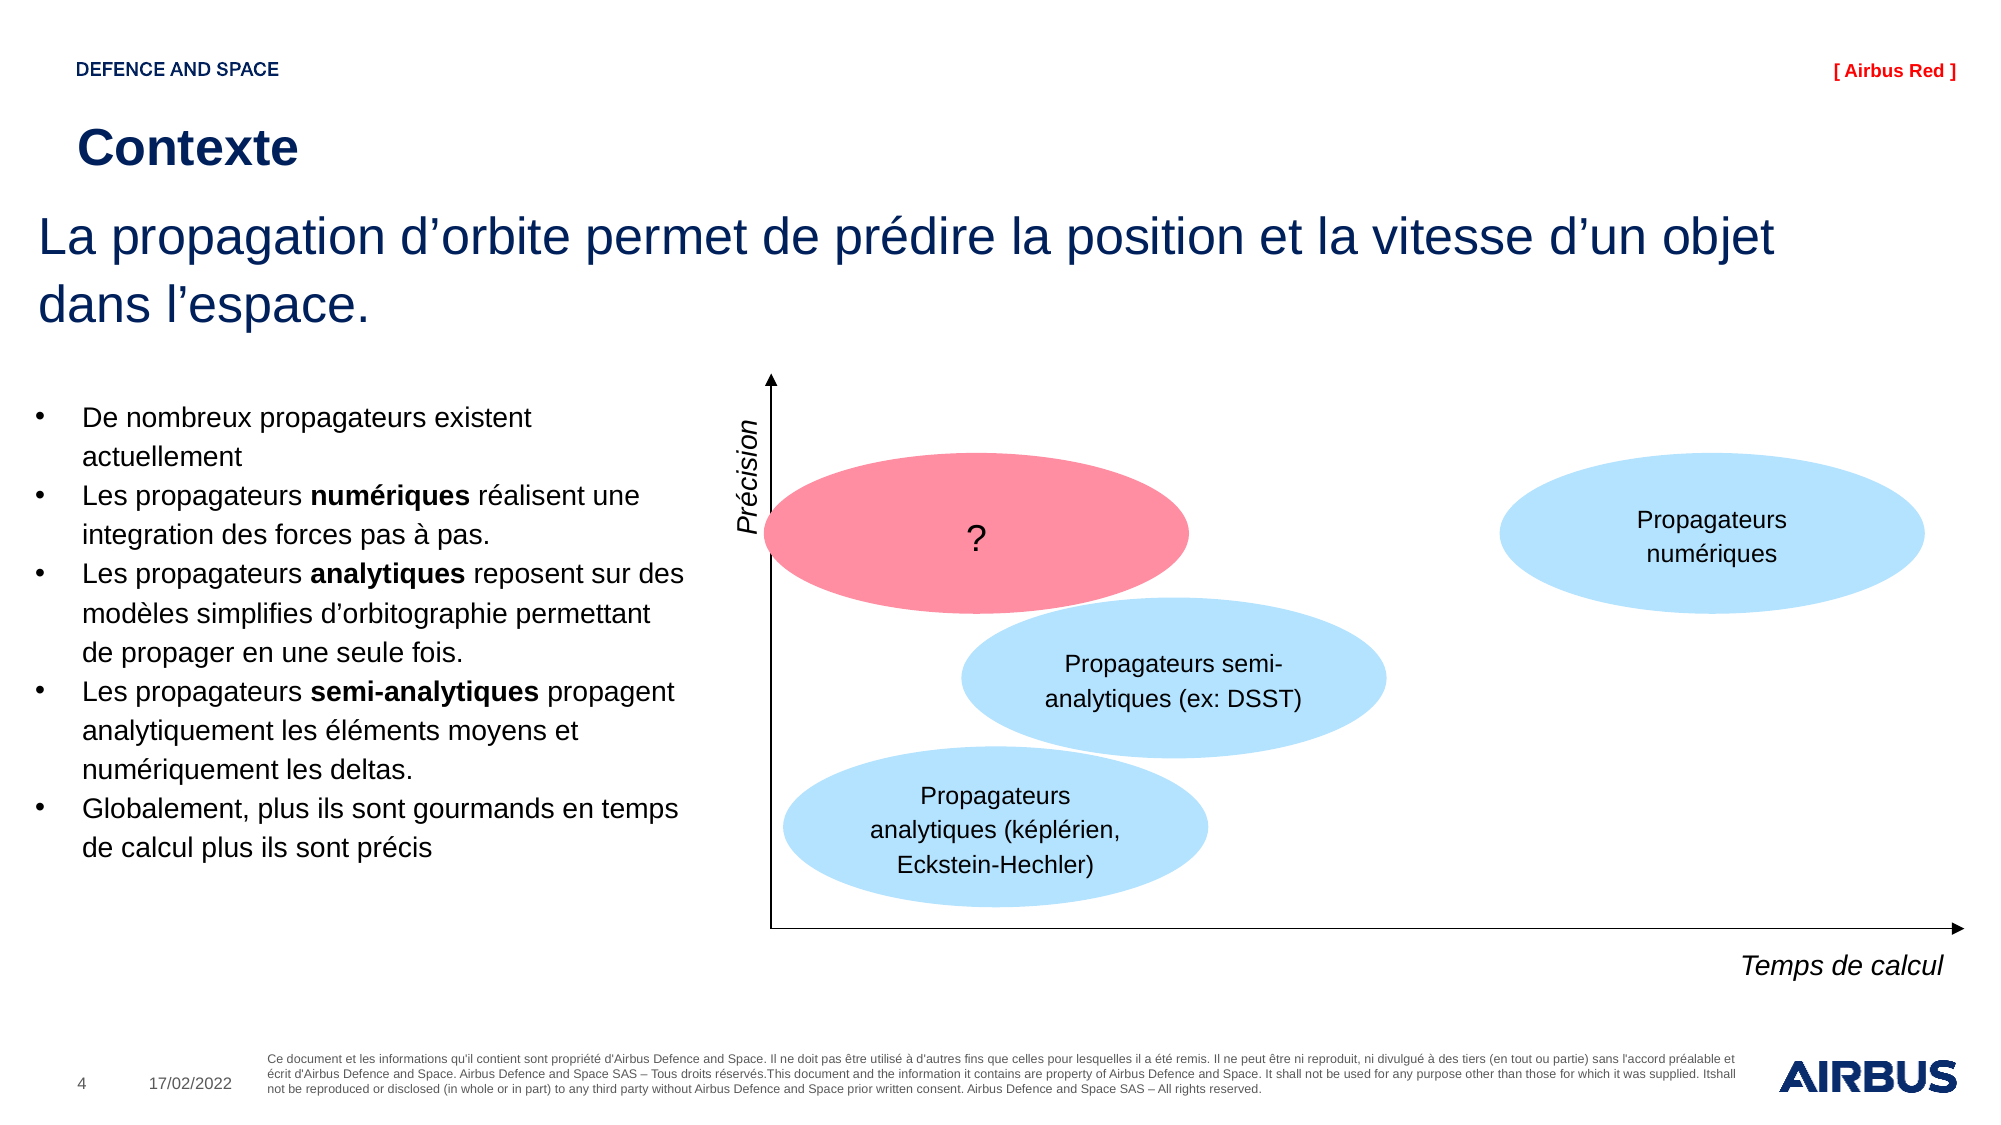

# Contexte
La propagation d’orbite permet de prédire la position et la vitesse d’un objet dans l’espace.

De nombreux propagateurs existent actuellement
Les propagateurs numériques réalisent une integration des forces pas à pas.
Les propagateurs analytiques reposent sur des modèles simplifies d’orbitographie permettant de propager en une seule fois.
Les propagateurs semi-analytiques propagent analytiquement les éléments moyens et numériquement les deltas.
Globalement, plus ils sont gourmands en temps de calcul plus ils sont précis

Précision
?
Propagateurs numériques
Propagateurs semi-analytiques (ex: DSST)
Propagateurs analytiques (képlérien, Eckstein-Hechler)
Temps de calcul
4
17/02/2022
Ce document et les informations qu'il contient sont propriété d'Airbus Defence and Space. Il ne doit pas être utilisé à d'autres fins que celles pour lesquelles il a été remis. Il ne peut être ni reproduit, ni divulgué à des tiers (en tout ou partie) sans l'accord préalable et écrit d'Airbus Defence and Space. Airbus Defence and Space SAS – Tous droits réservés.This document and the information it contains are property of Airbus Defence and Space. It shall not be used for any purpose other than those for which it was supplied. Itshall not be reproduced or disclosed (in whole or in part) to any third party without Airbus Defence and Space prior written consent. Airbus Defence and Space SAS – All rights reserved.